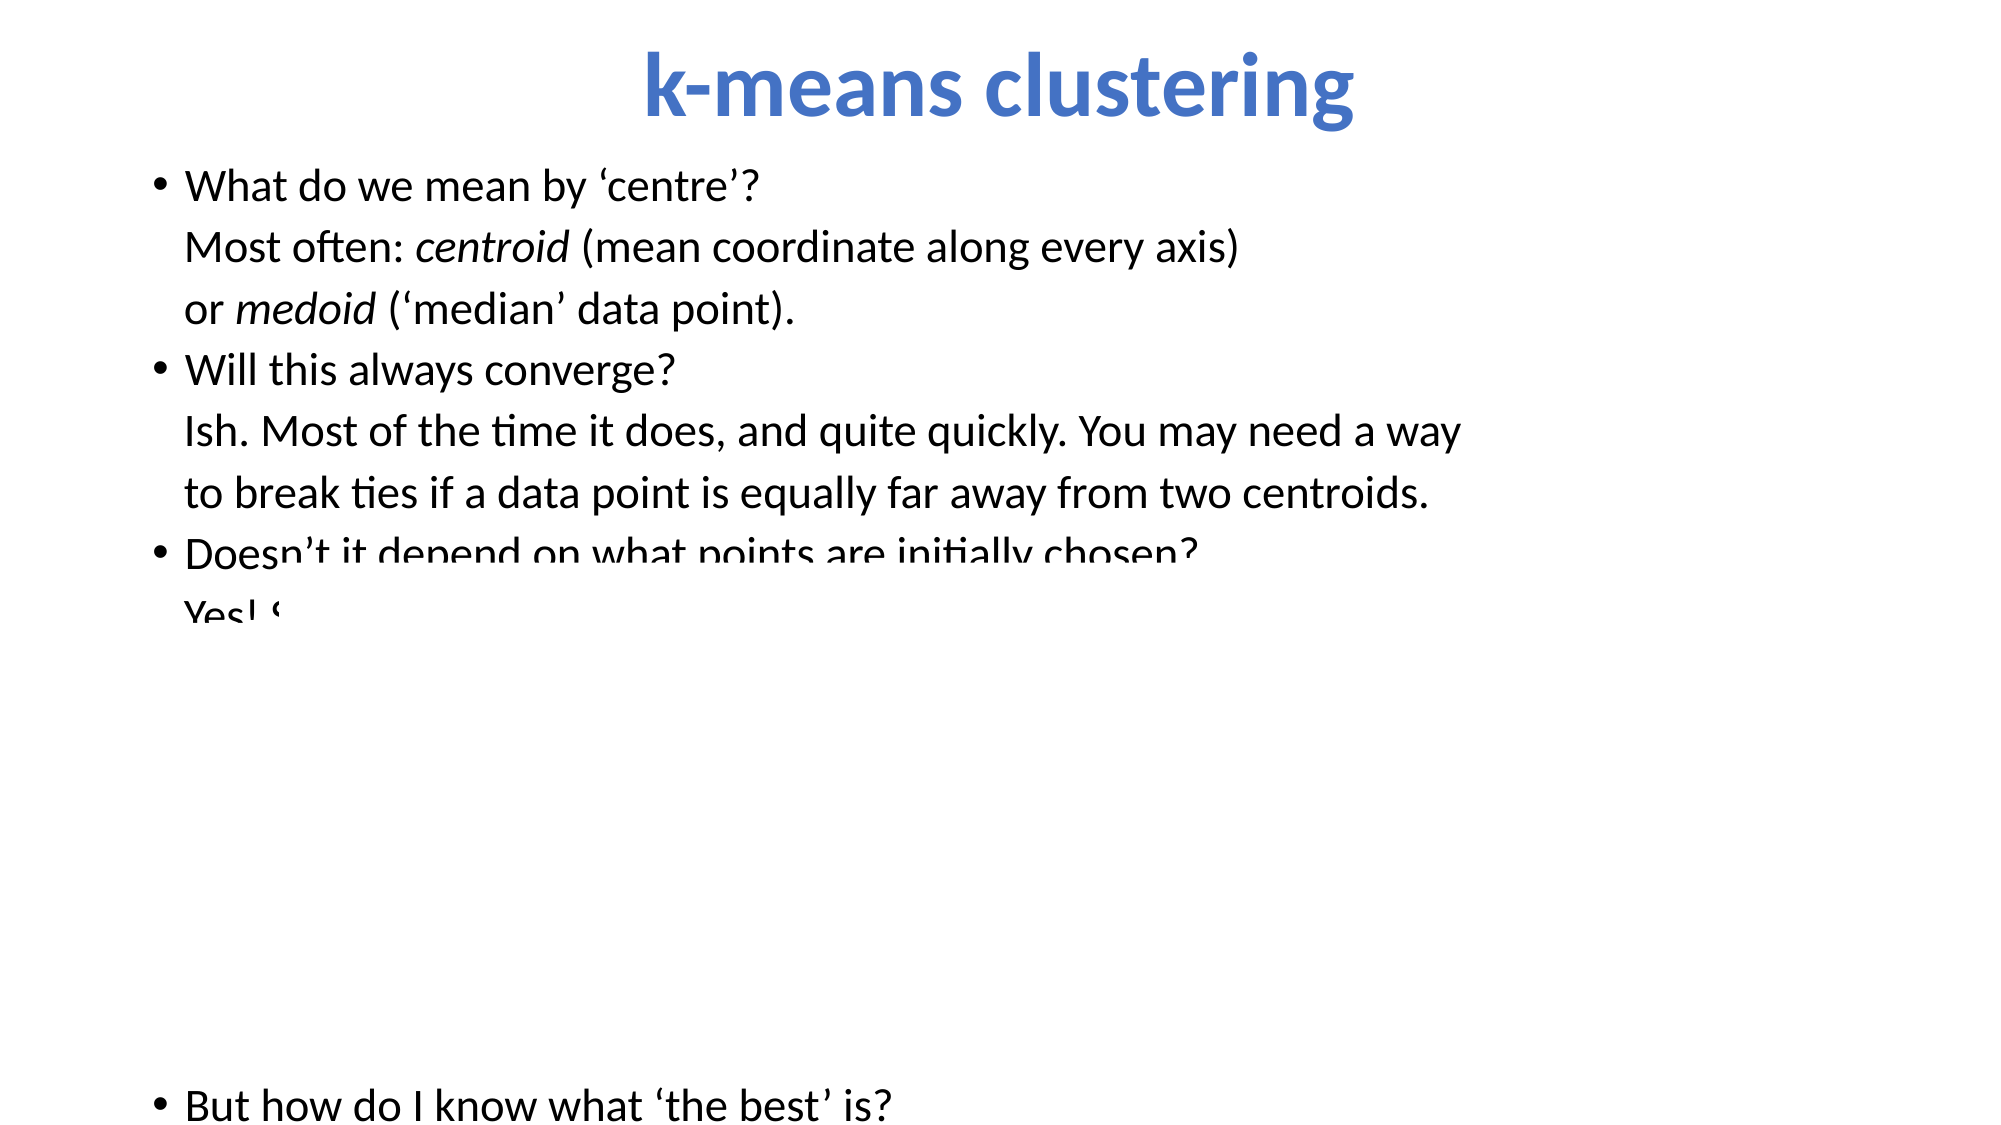

k-means clustering
What do we mean by ‘centre’?
   Most often: centroid (mean coordinate along every axis)
   or medoid (‘median’ data point).
Will this always converge?
   Ish. Most of the time it does, and quite quickly. You may need a way
   to break ties if a data point is equally far away from two centroids.
Doesn’t it depend on what points are initially chosen?
   Yes! So, run several iterations and pick the best.
But how do I know what ‘the best’ is?
   Various measures/objectives exists. For instance minimise
   within-cluster variance.
How do I know what k I want?
   It depends. Practical considerations (what is the clustering for? How
   many clusters do you need/want?). Or try different k values, and use
   the best.
But how do I know what ‘the best’ is?